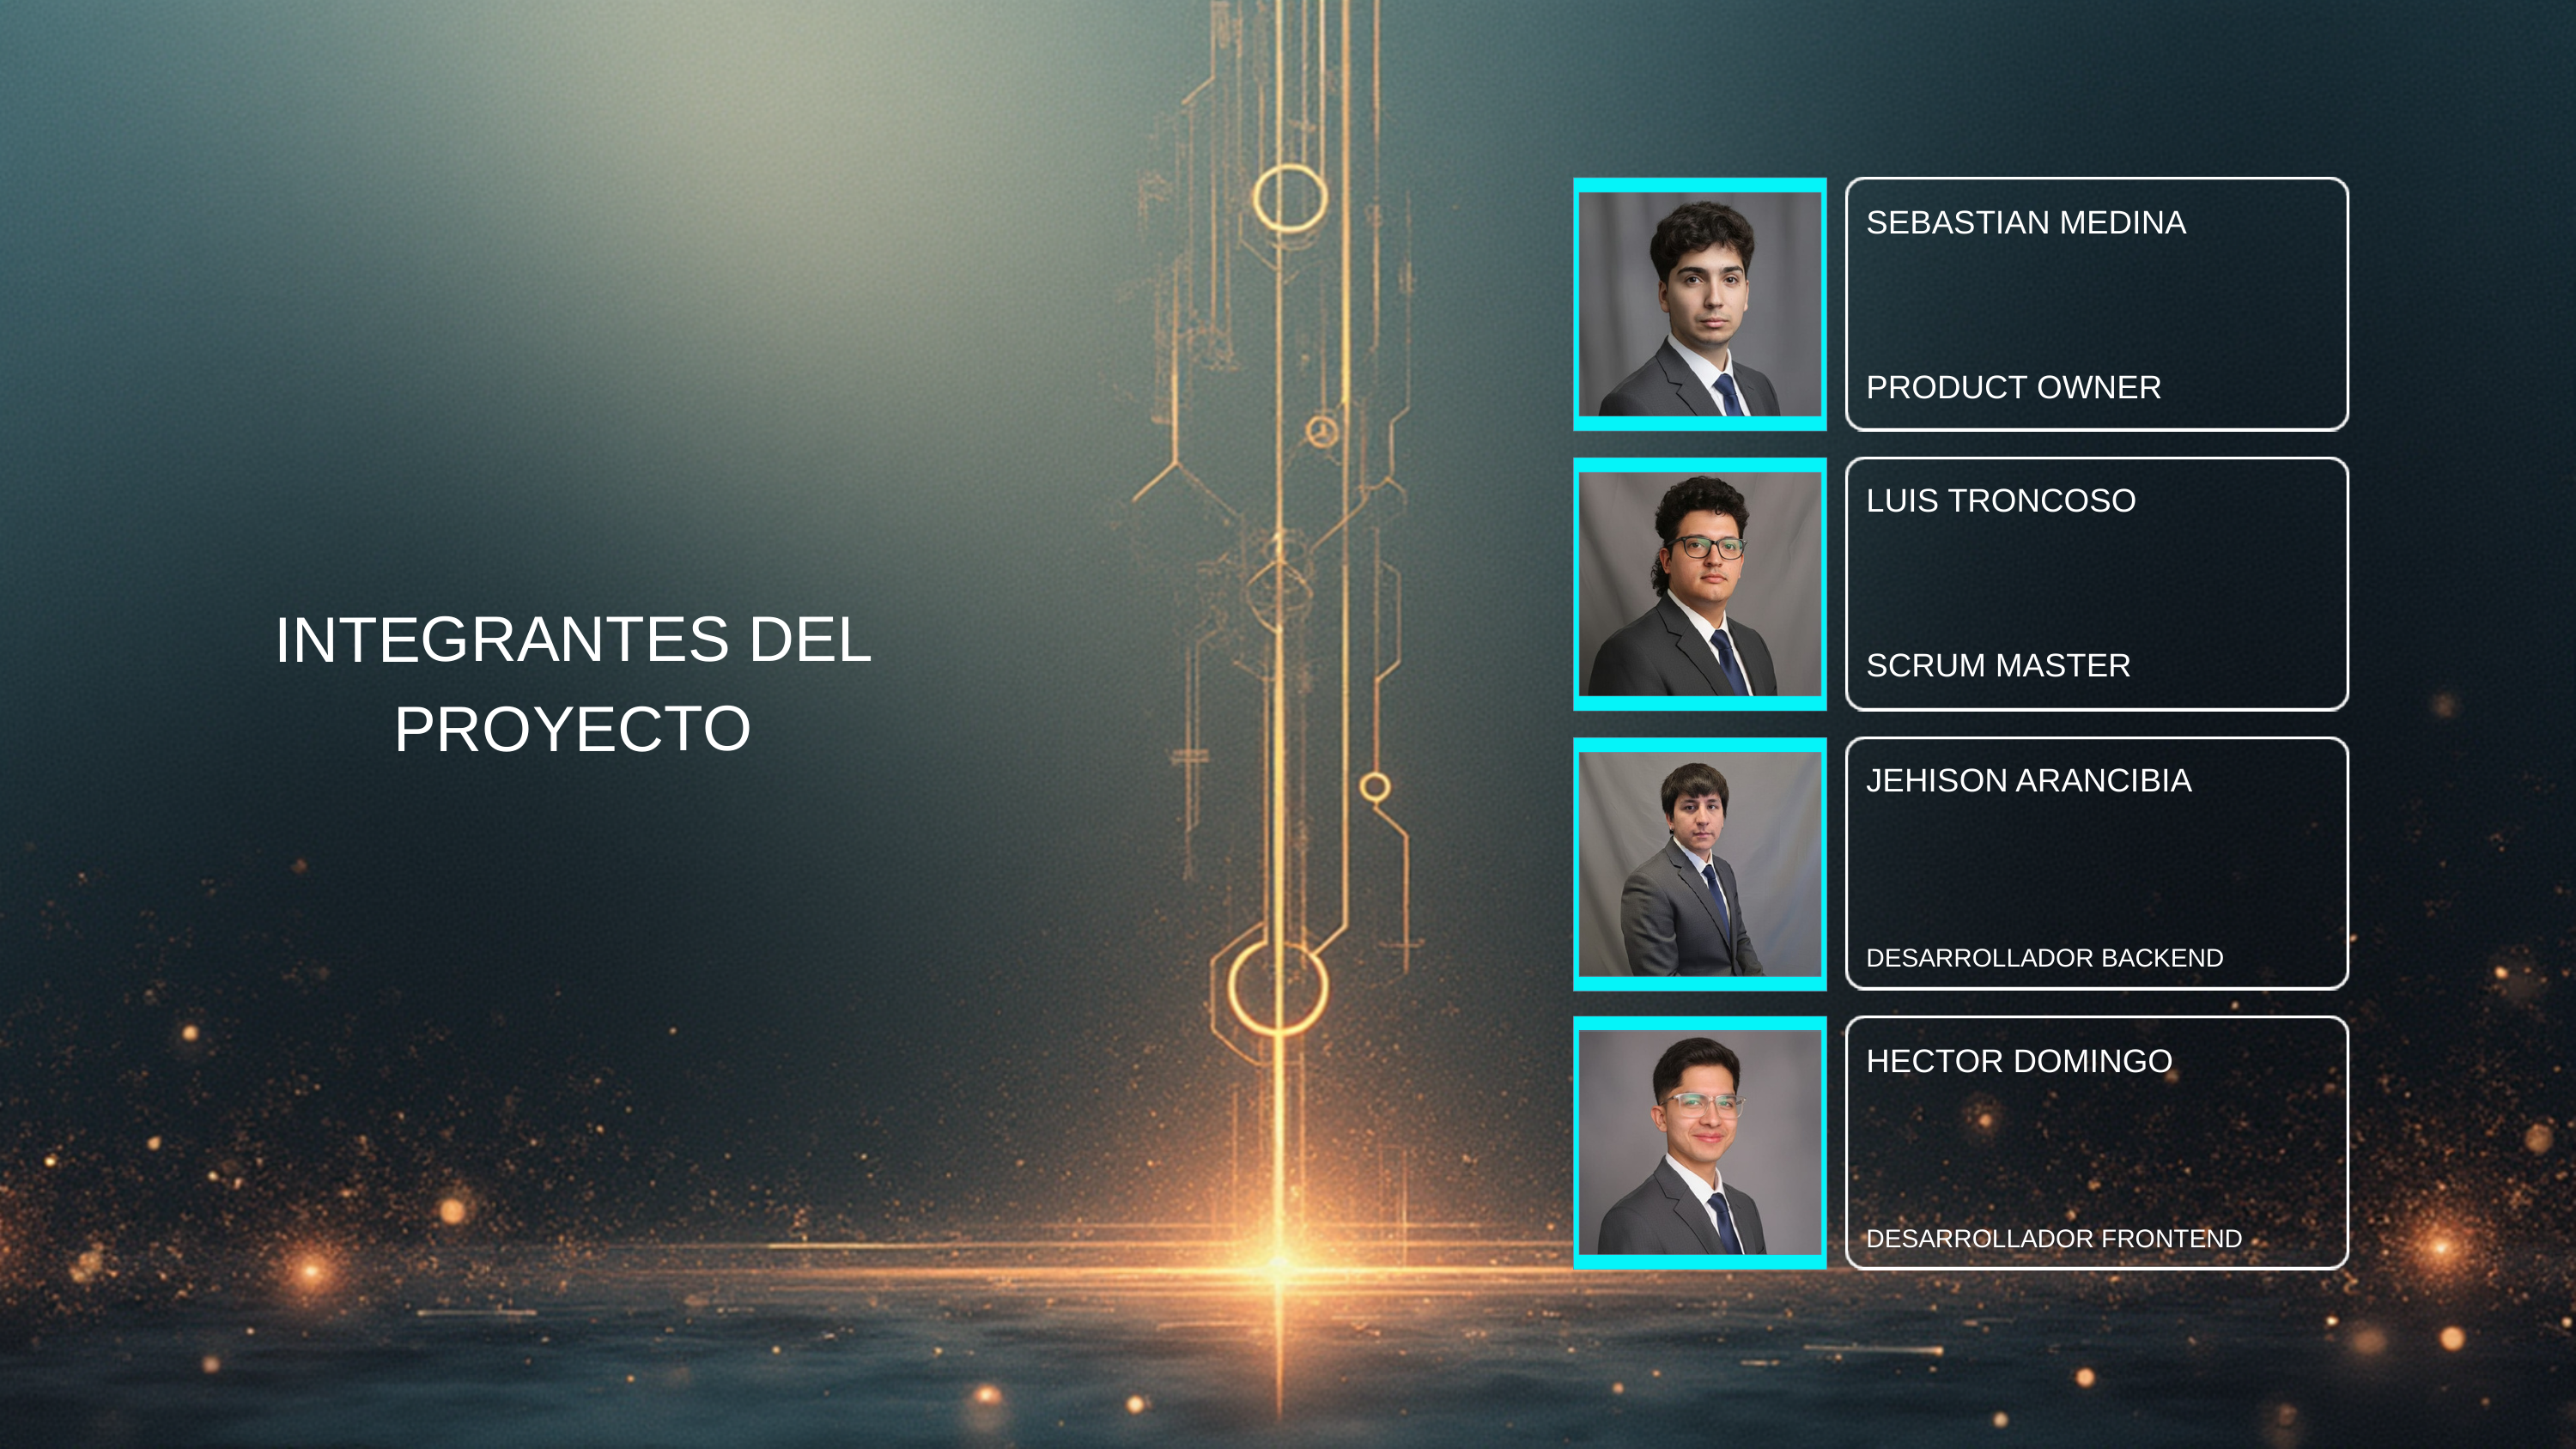

SEBASTIAN MEDINA
PRODUCT OWNER

LUIS TRONCOSO
INTEGRANTES DEL PROYECTO
SCRUM MASTER

JEHISON ARANCIBIA
DESARROLLADOR BACKEND

HECTOR DOMINGO
DESARROLLADOR FRONTEND